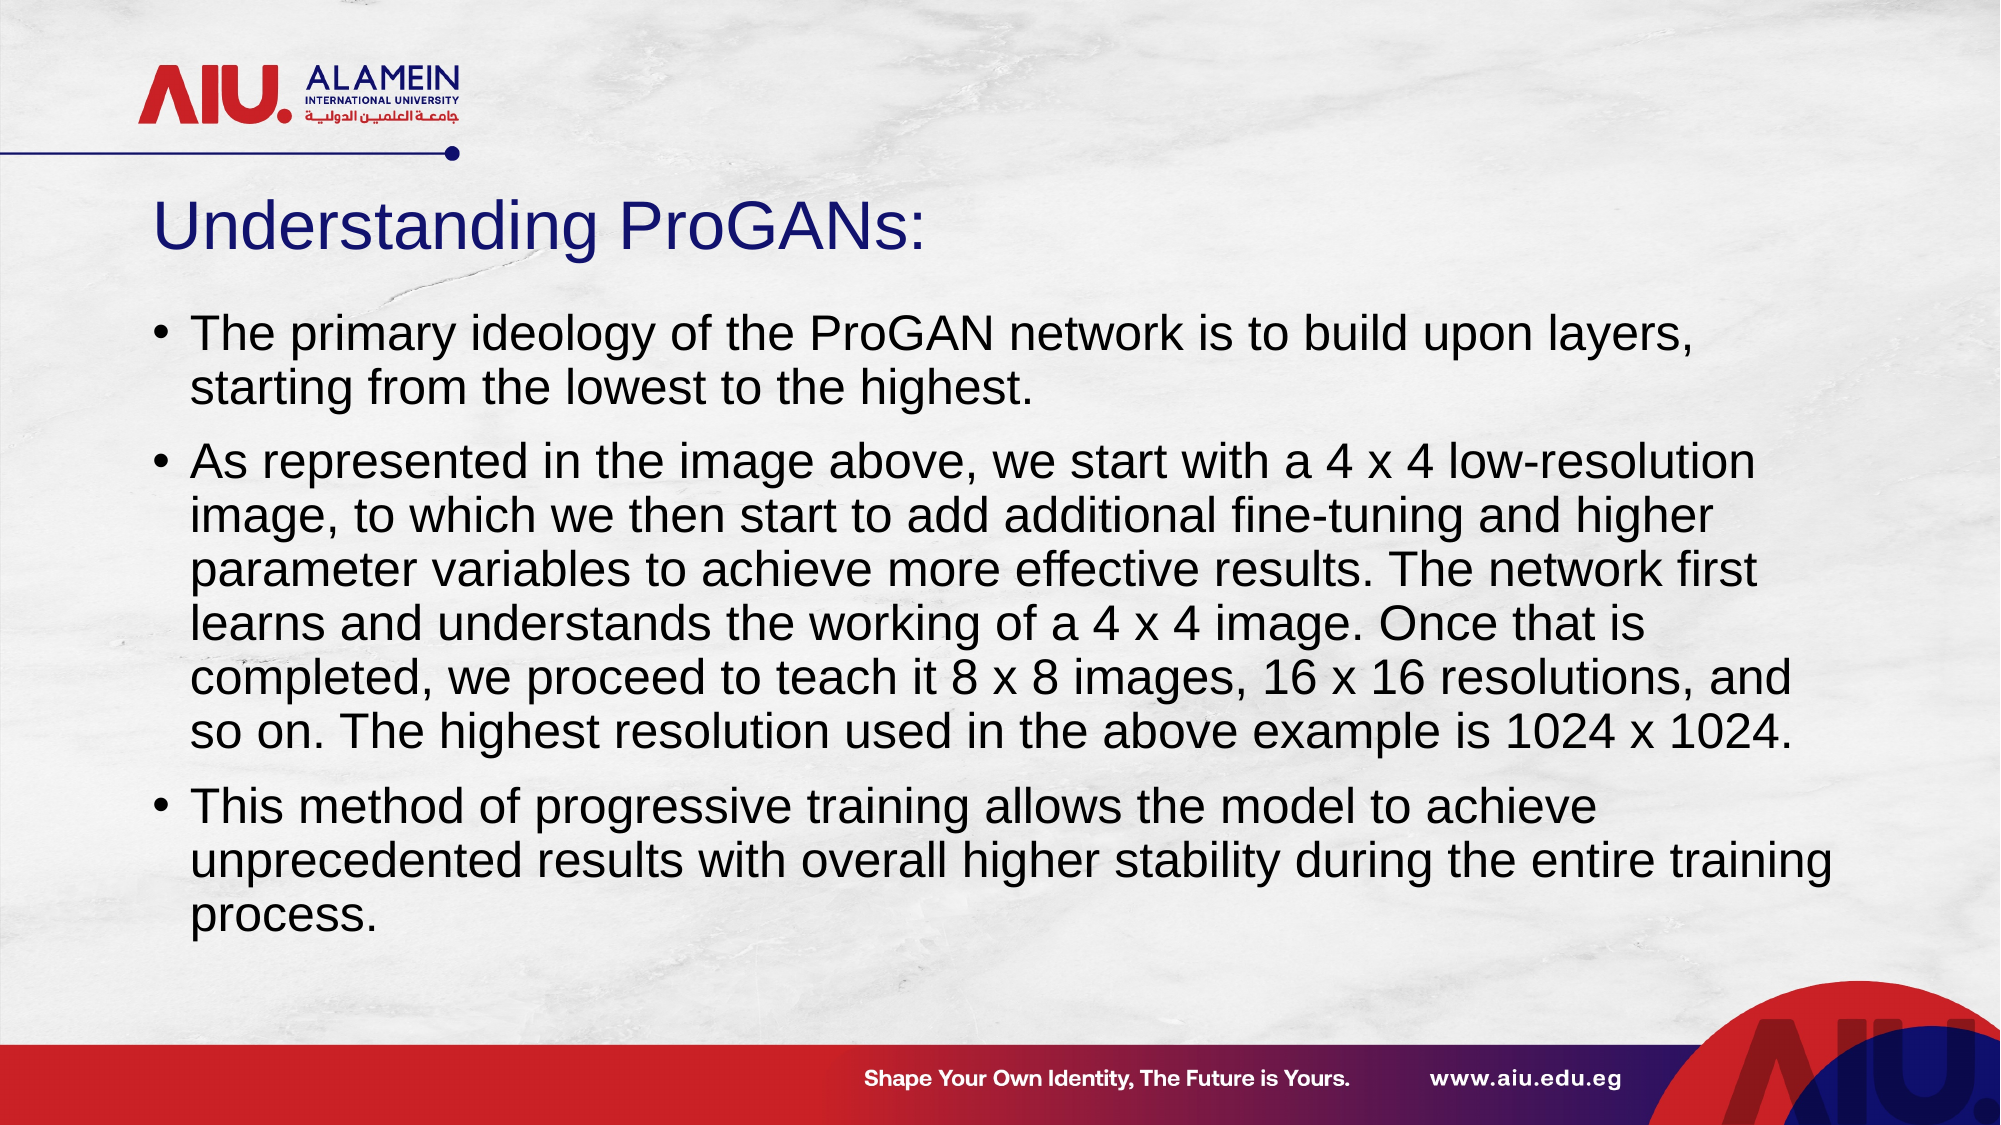

# Understanding ProGANs:
The primary ideology of the ProGAN network is to build upon layers, starting from the lowest to the highest.
As represented in the image above, we start with a 4 x 4 low-resolution image, to which we then start to add additional fine-tuning and higher parameter variables to achieve more effective results. The network first learns and understands the working of a 4 x 4 image. Once that is completed, we proceed to teach it 8 x 8 images, 16 x 16 resolutions, and so on. The highest resolution used in the above example is 1024 x 1024.
This method of progressive training allows the model to achieve unprecedented results with overall higher stability during the entire training process.